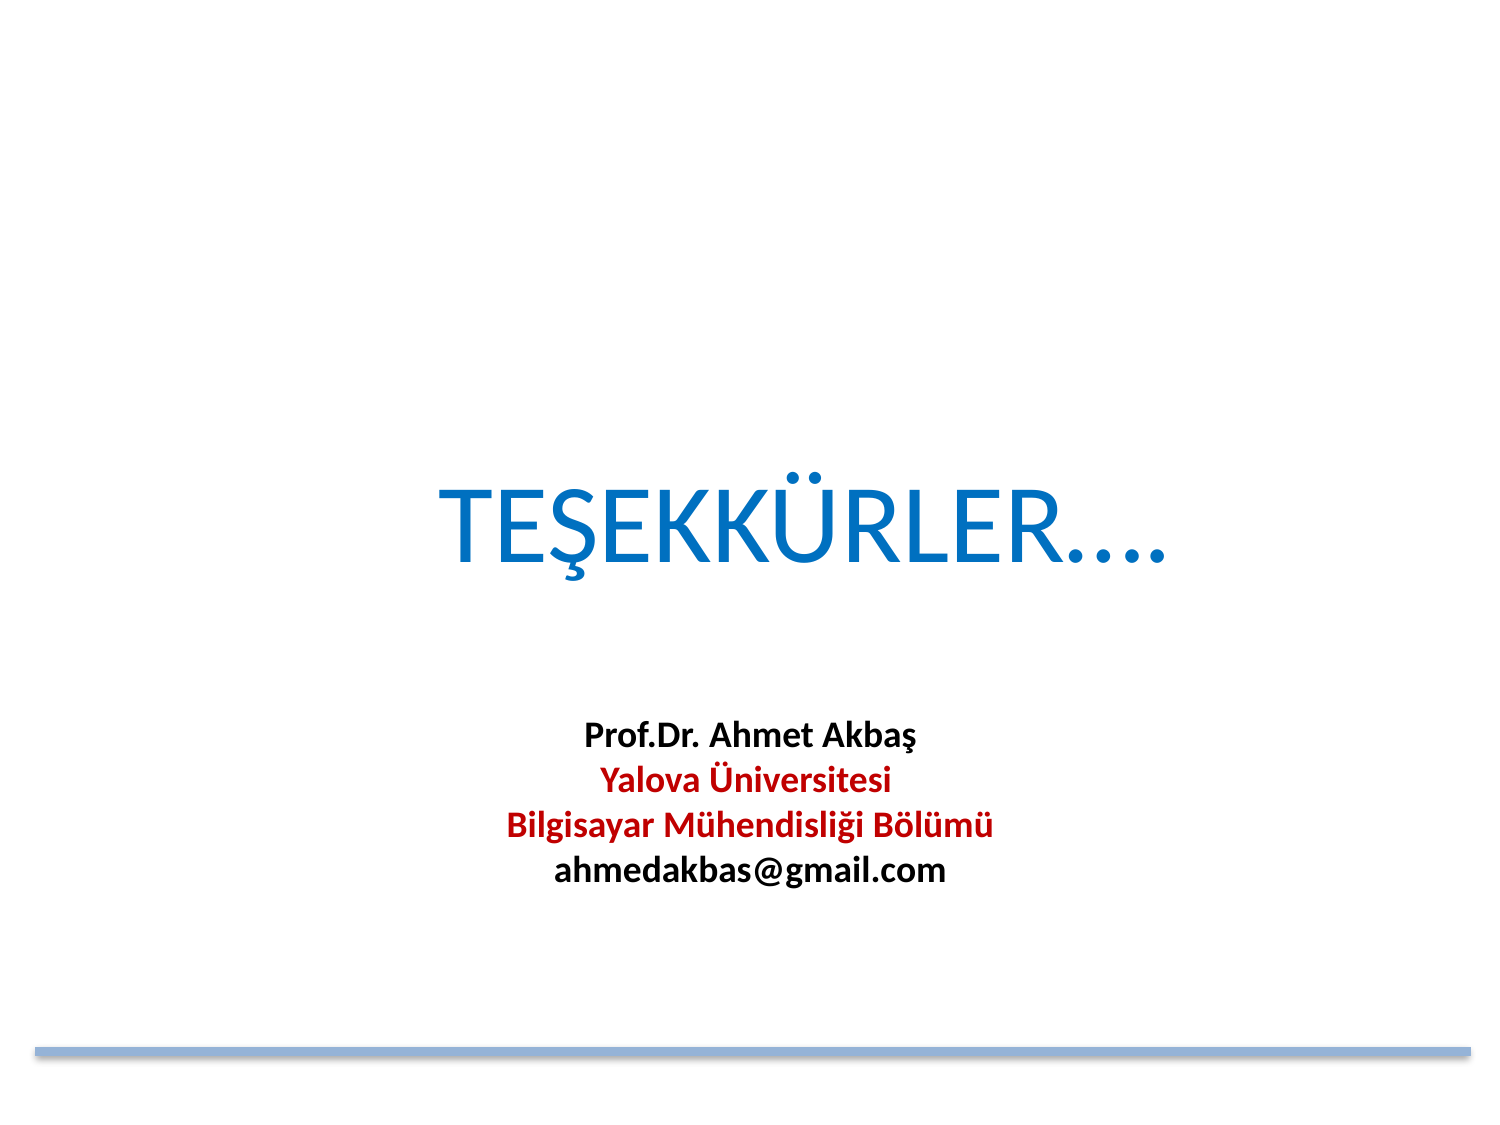

TEŞEKKÜRLER….
Prof.Dr. Ahmet Akbaş
Yalova Üniversitesi
Bilgisayar Mühendisliği Bölümü
ahmedakbas@gmail.com